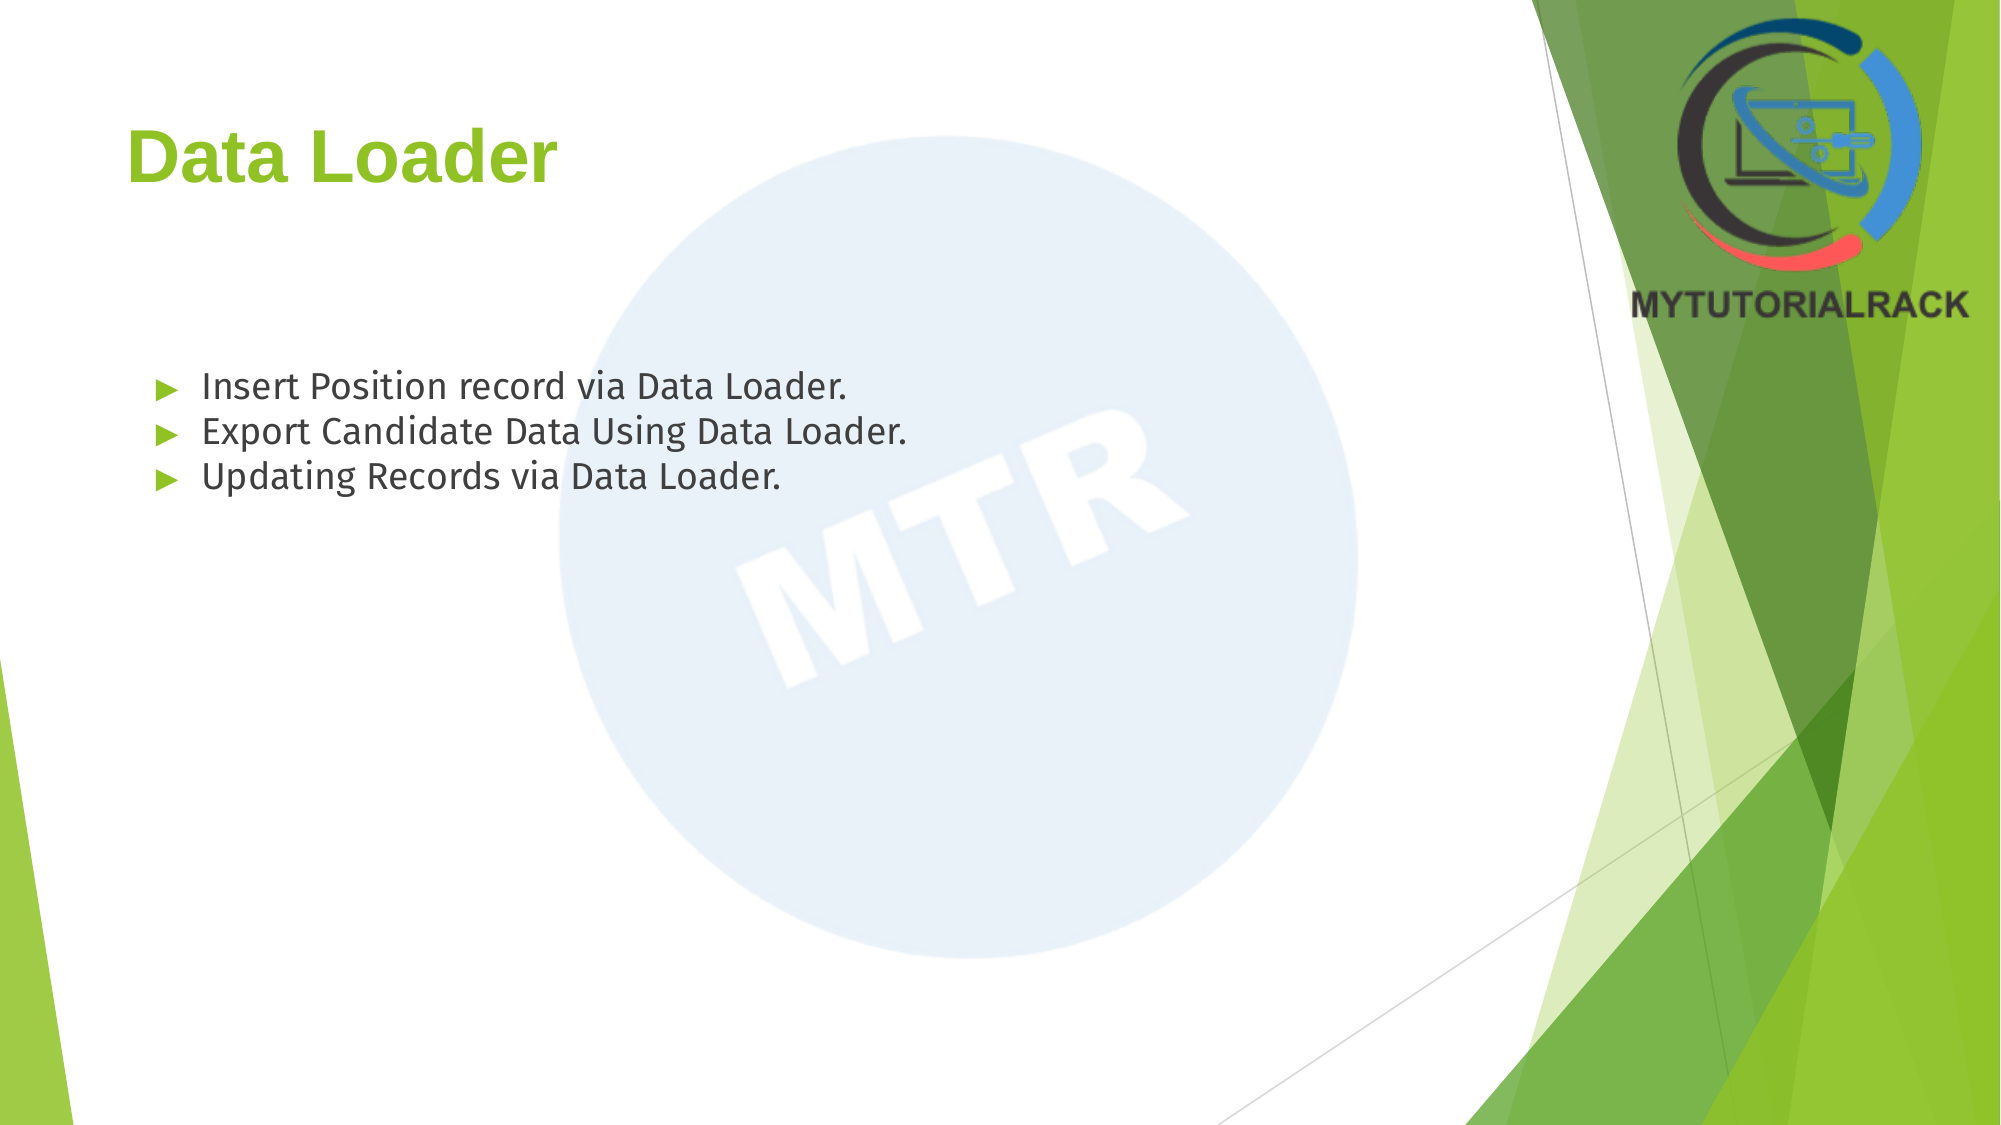

# Data Loader
Insert Position record via Data Loader.
Export Candidate Data Using Data Loader.
Updating Records via Data Loader.